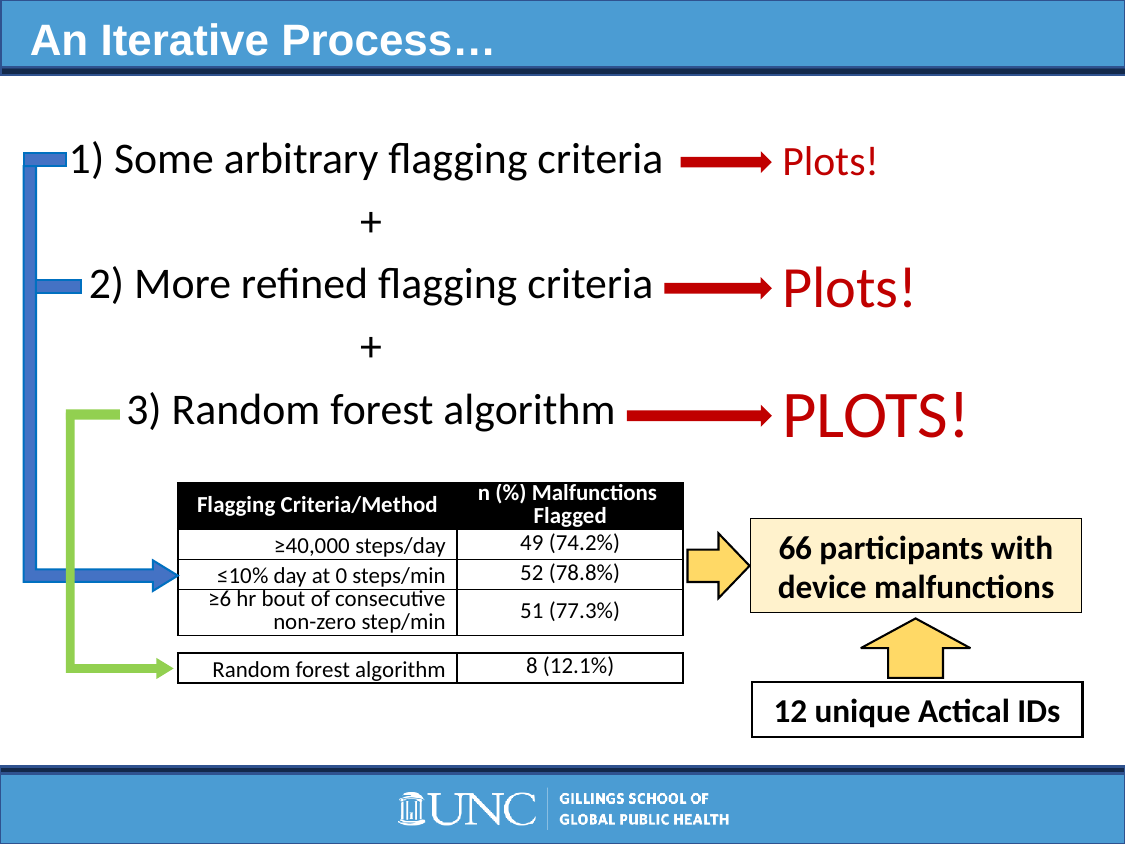

An Iterative Process…
Plots!

1) Some arbitrary flagging criteria
+
2) More refined flagging criteria
+
3) Random forest algorithm

Plots!

PLOTS!

|  |  |
| --- | --- |
| Flagging Criteria/Method | n (%) Malfunctions Flagged |
| ≥40,000 steps/day | 49 (74.2%) |
| ≤10% day at 0 steps/min | 52 (78.8%) |
| ≥6 hr bout of consecutive non-zero step/min | 51 (77.3%) |
66 participants with device malfunctions

|  |  |
| --- | --- |
| Random forest algorithm | 8 (12.1%) |

12 unique Actical IDs